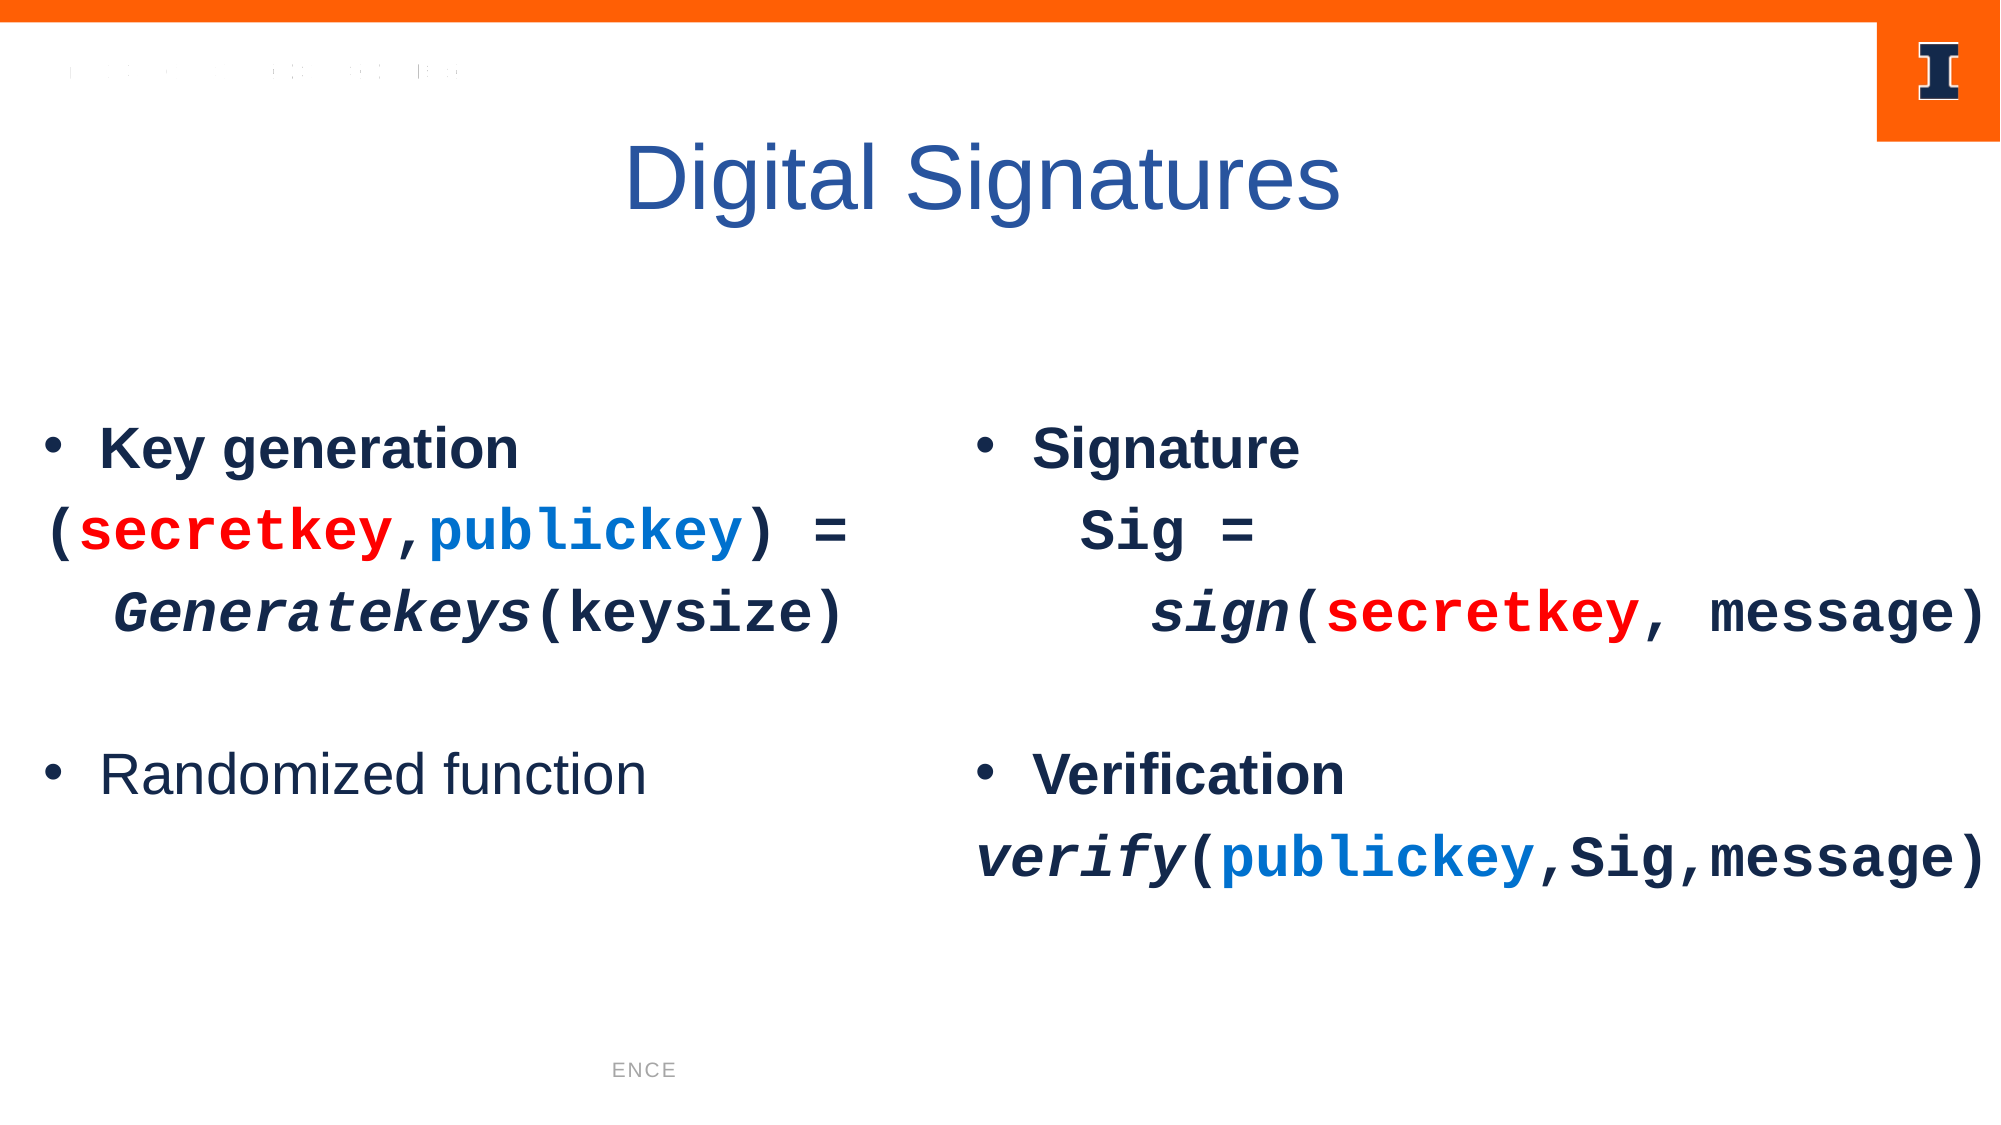

Digital Signatures
Key generation
(secretkey,publickey) =
  Generatekeys(keysize)

Randomized function

Signature
   Sig =
     sign(secretkey, message)

Verification
verify(publickey,Sig,message)